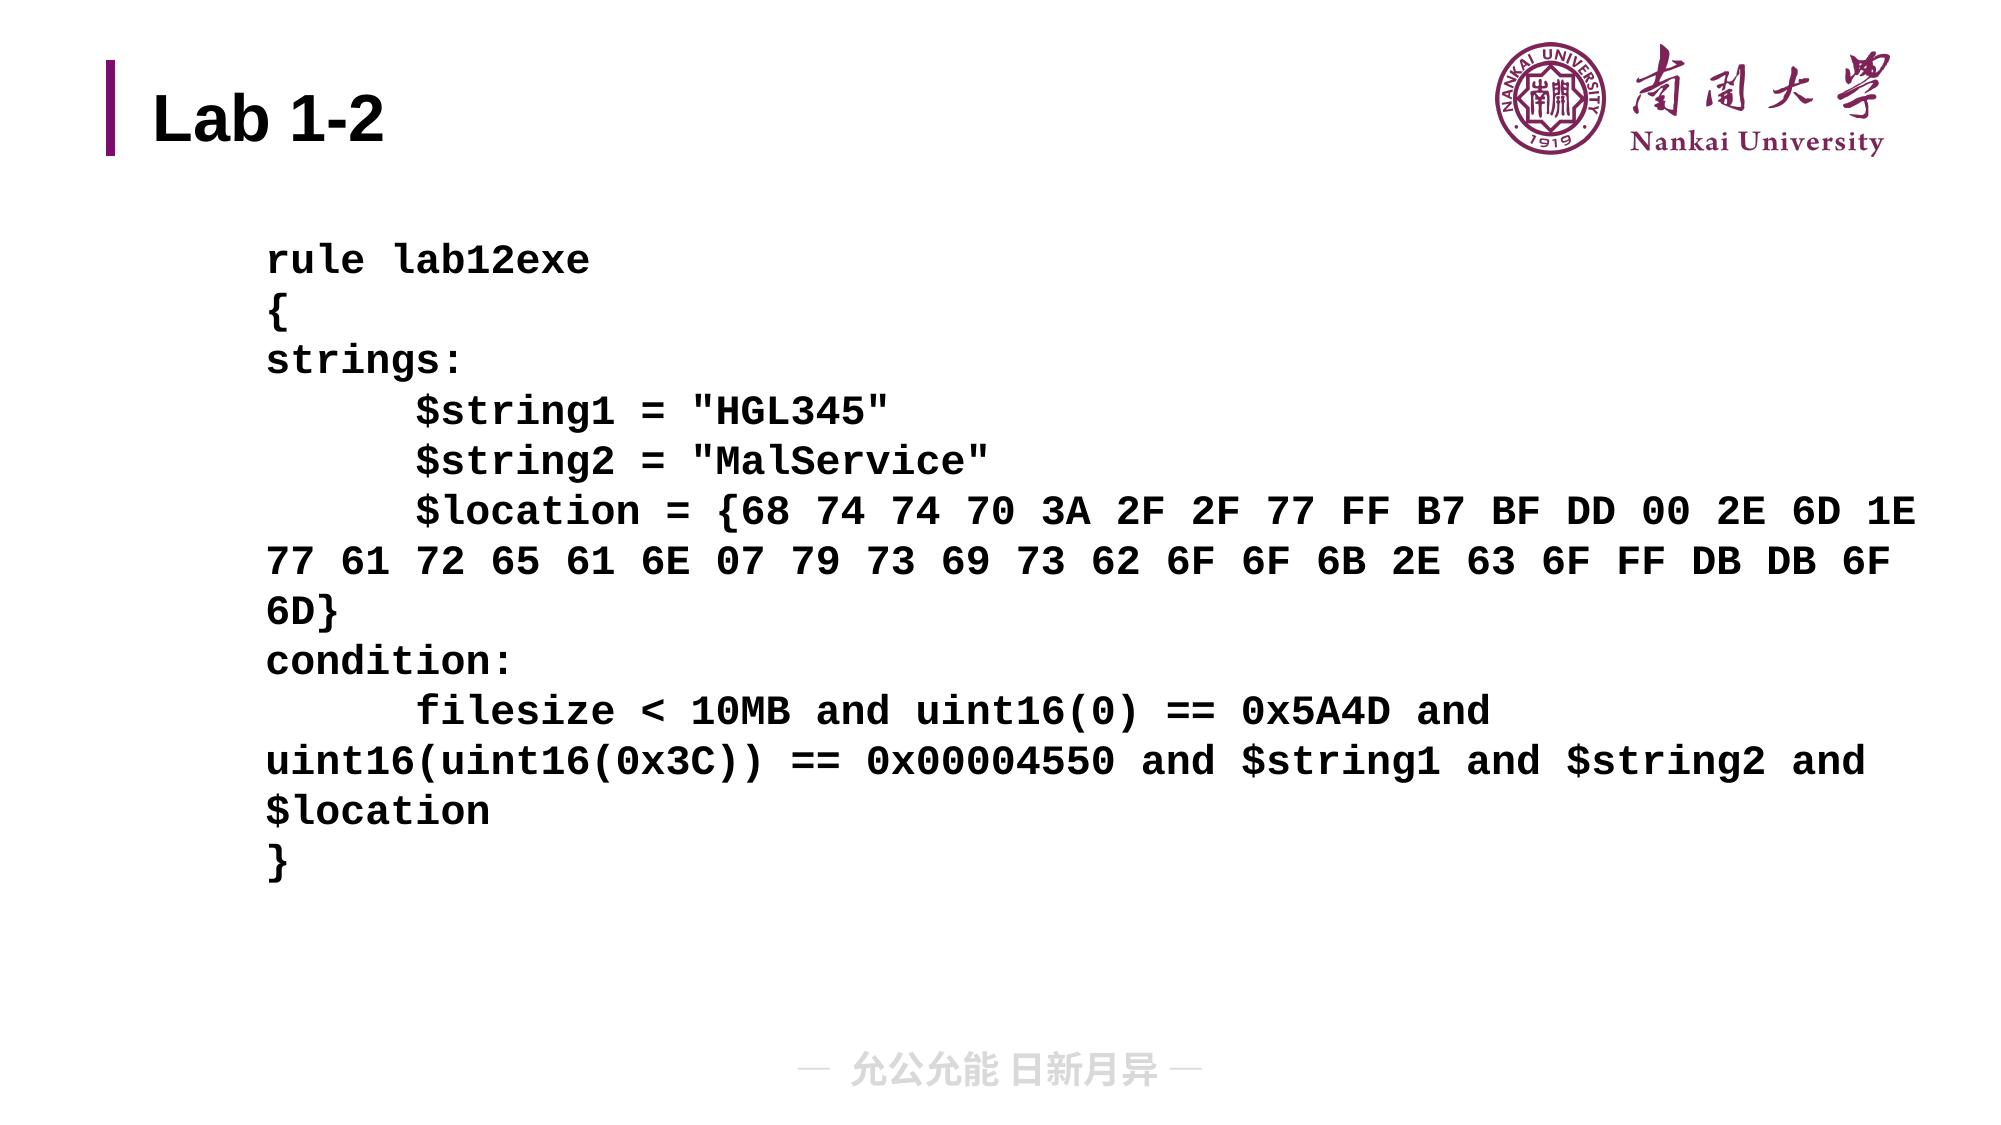

# Lab 1-2
rule lab12exe
{
strings:
	$string1 = "HGL345"
	$string2 = "MalService"
	$location = {68 74 74 70 3A 2F 2F 77 FF B7 BF DD 00 2E 6D 1E 77 61 72 65 61 6E 07 79 73 69 73 62 6F 6F 6B 2E 63 6F FF DB DB 6F 6D}
condition:
	filesize < 10MB and uint16(0) == 0x5A4D and uint16(uint16(0x3C)) == 0x00004550 and $string1 and $string2 and $location
}